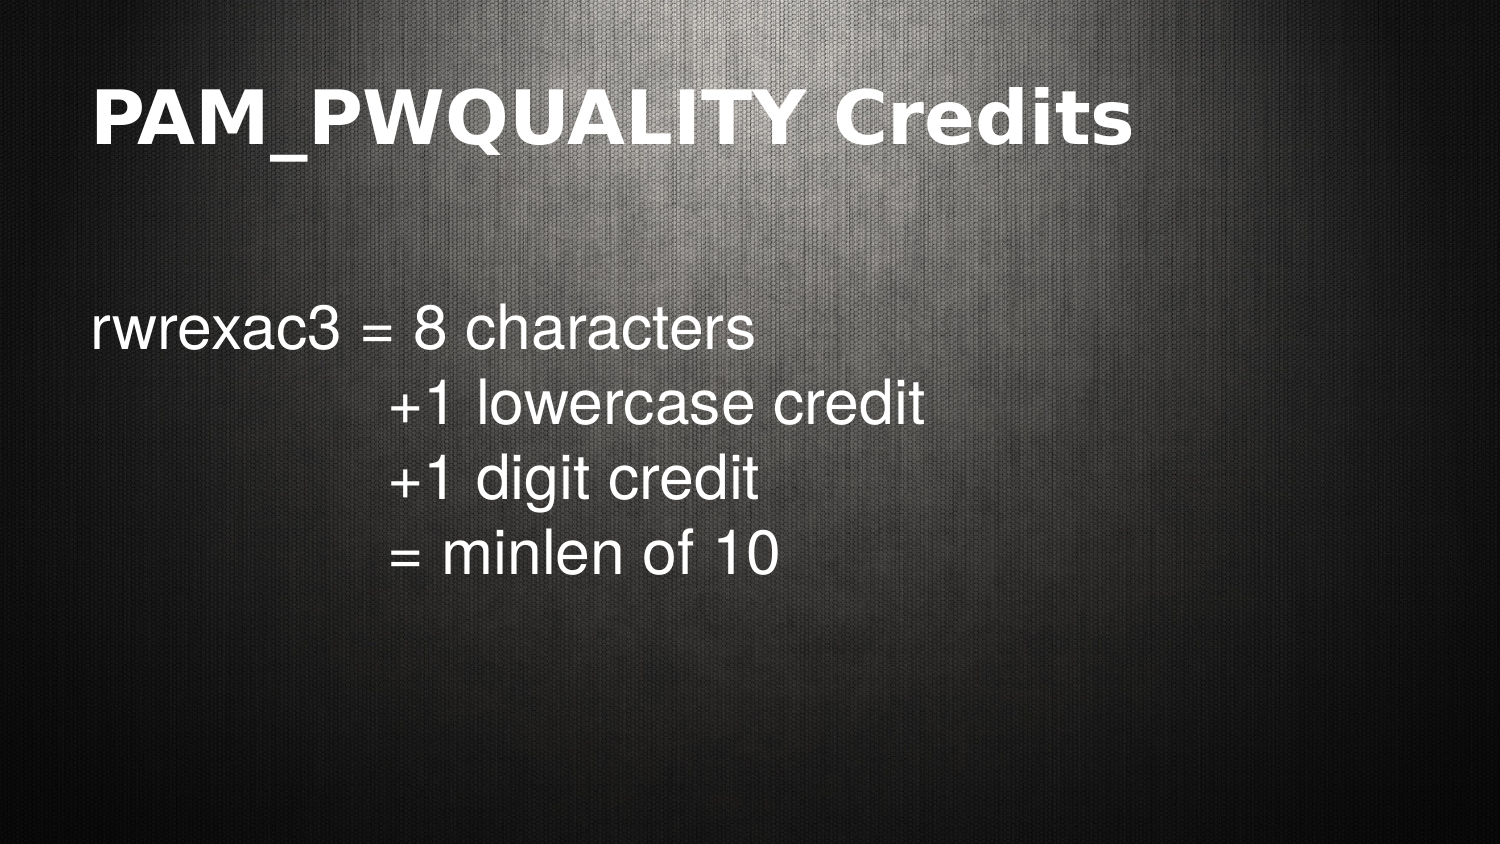

# PAM_PWQUALITY Credits

rwrexac3 = 8 characters
                 +1 lowercase credit
                 +1 digit credit
                 = minlen of 10